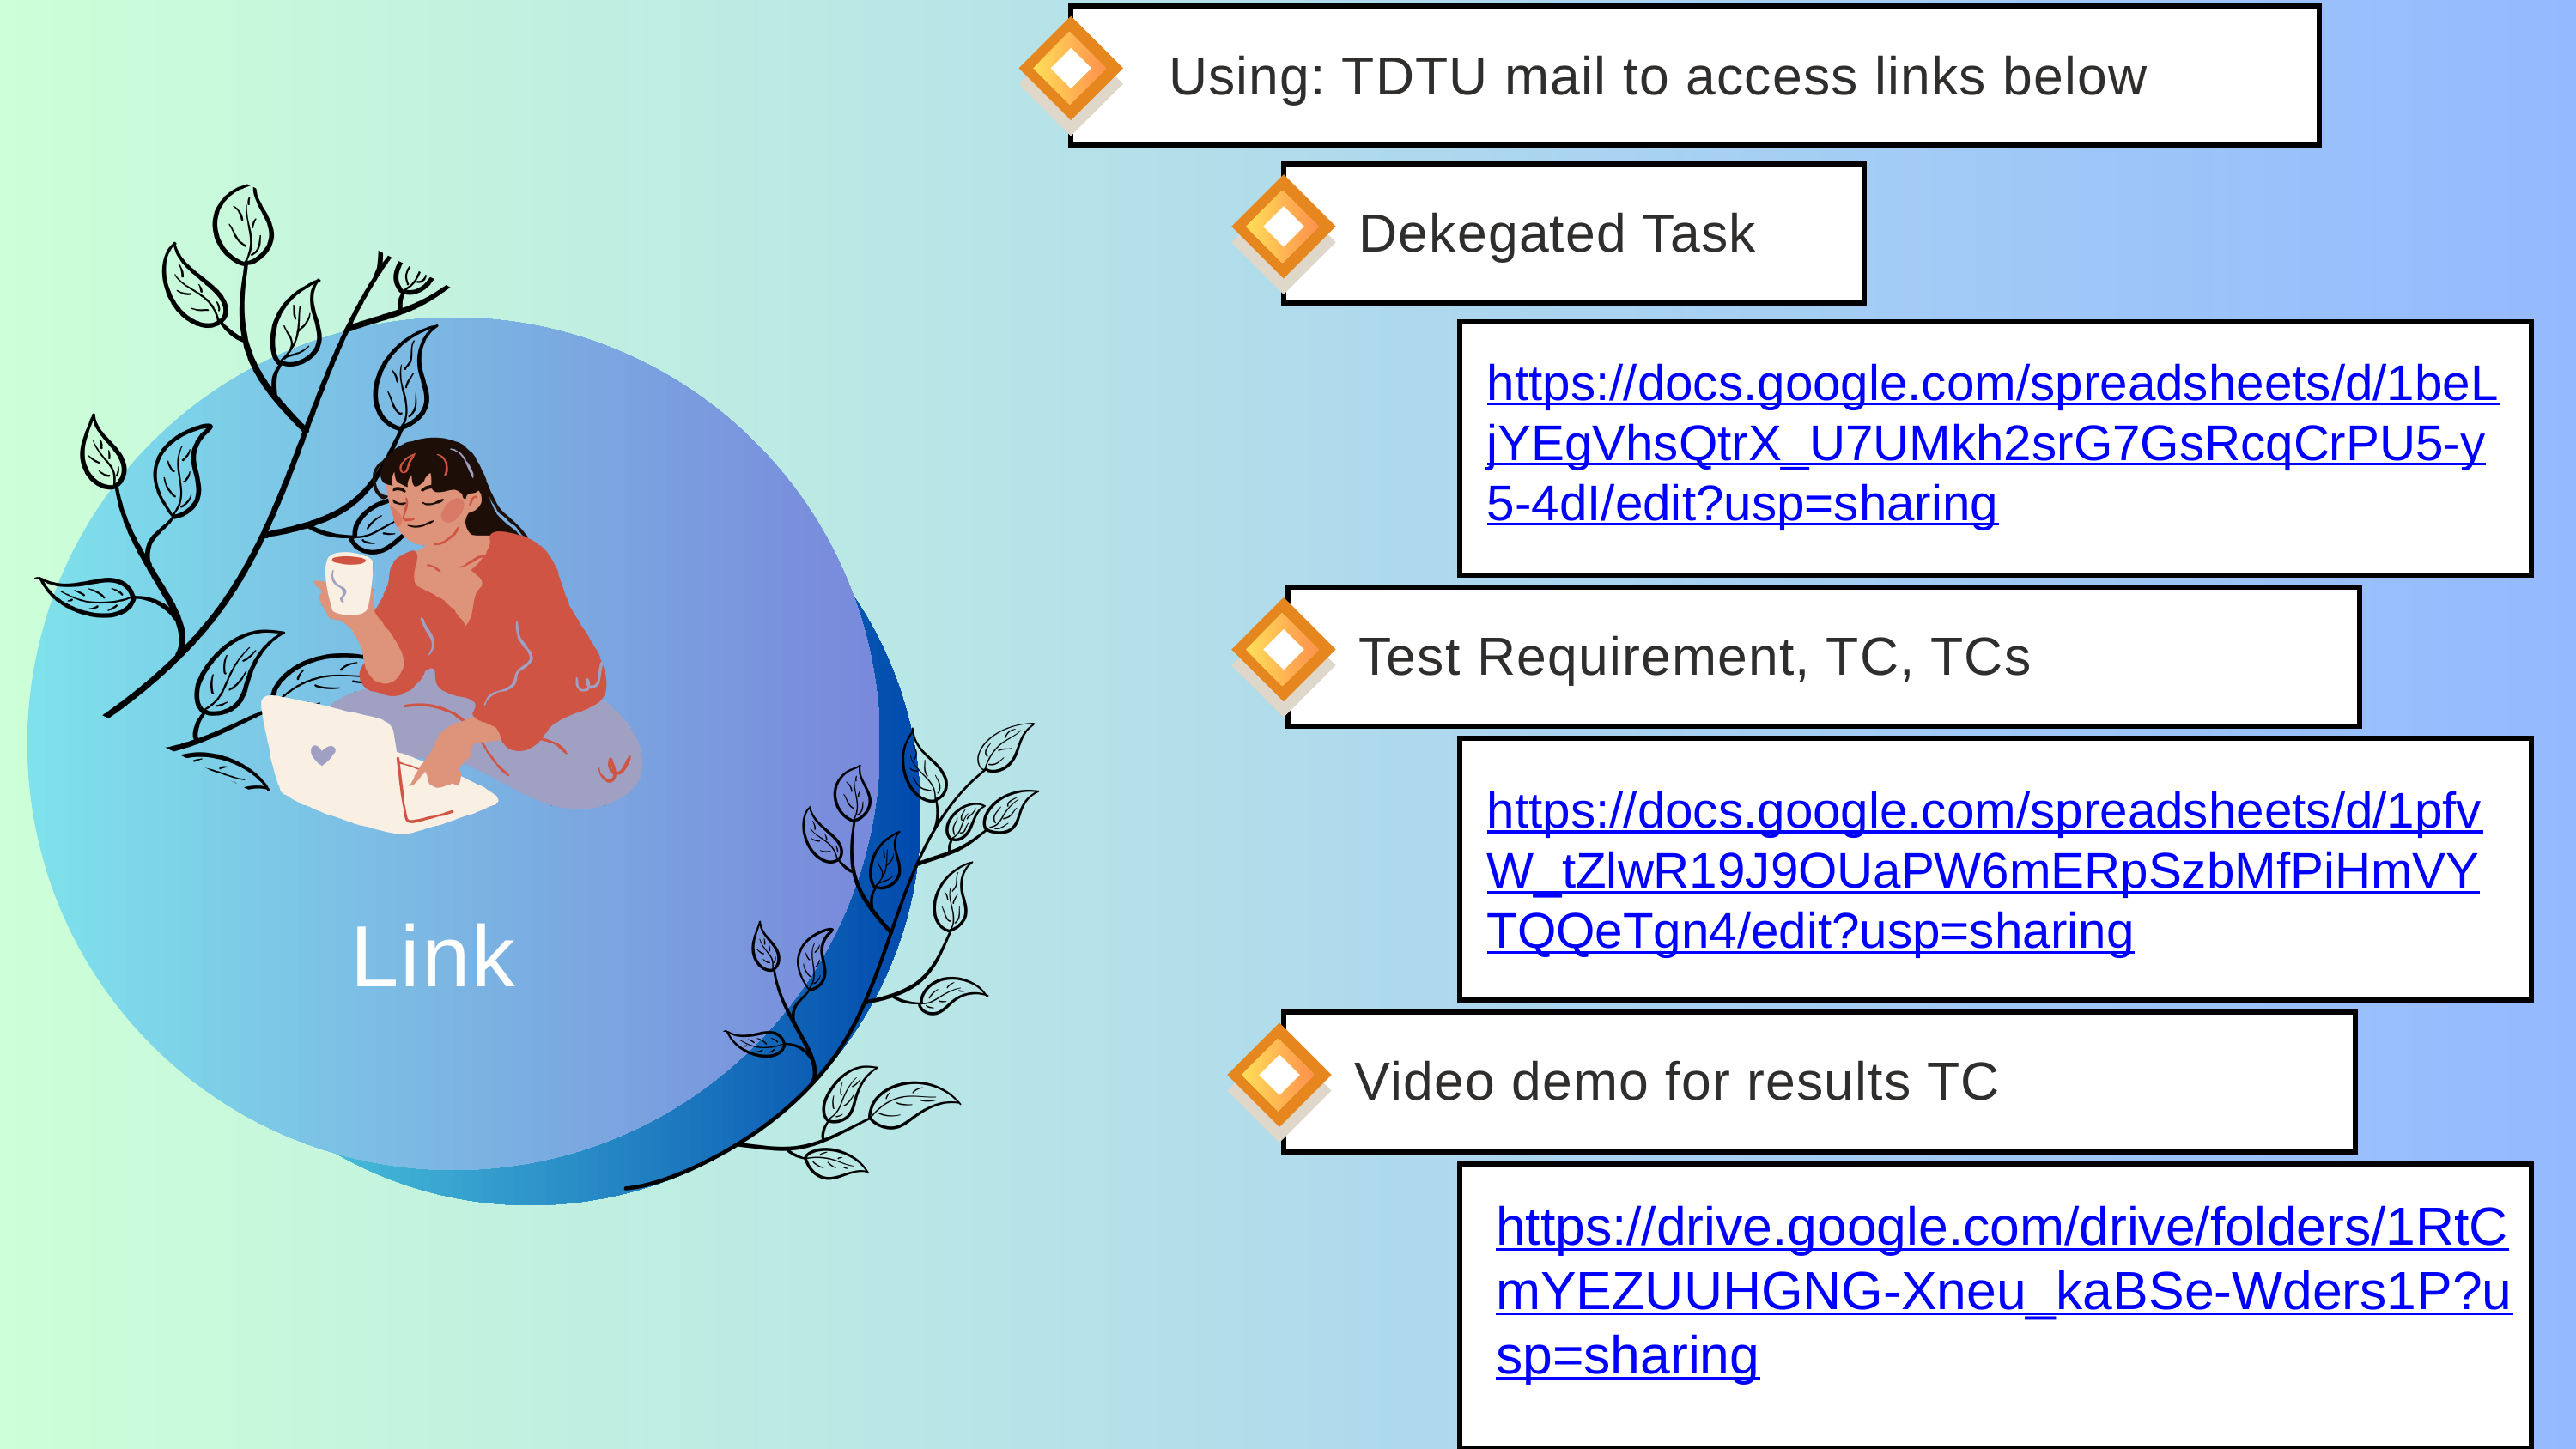

Using: TDTU mail to access links below

Dekegated Task

https://docs.google.com/spreadsheets/d/1beLjYEgVhsQtrX_U7UMkh2srG7GsRcqCrPU5-y5-4dI/edit?usp=sharing

Test Requirement, TC, TCs

https://docs.google.com/spreadsheets/d/1pfvW_tZlwR19J9OUaPW6mERpSzbMfPiHmVYTQQeTgn4/edit?usp=sharing
Link

Video demo for results TC

https://drive.google.com/drive/folders/1RtCmYEZUUHGNG-Xneu_kaBSe-Wders1P?usp=sharing